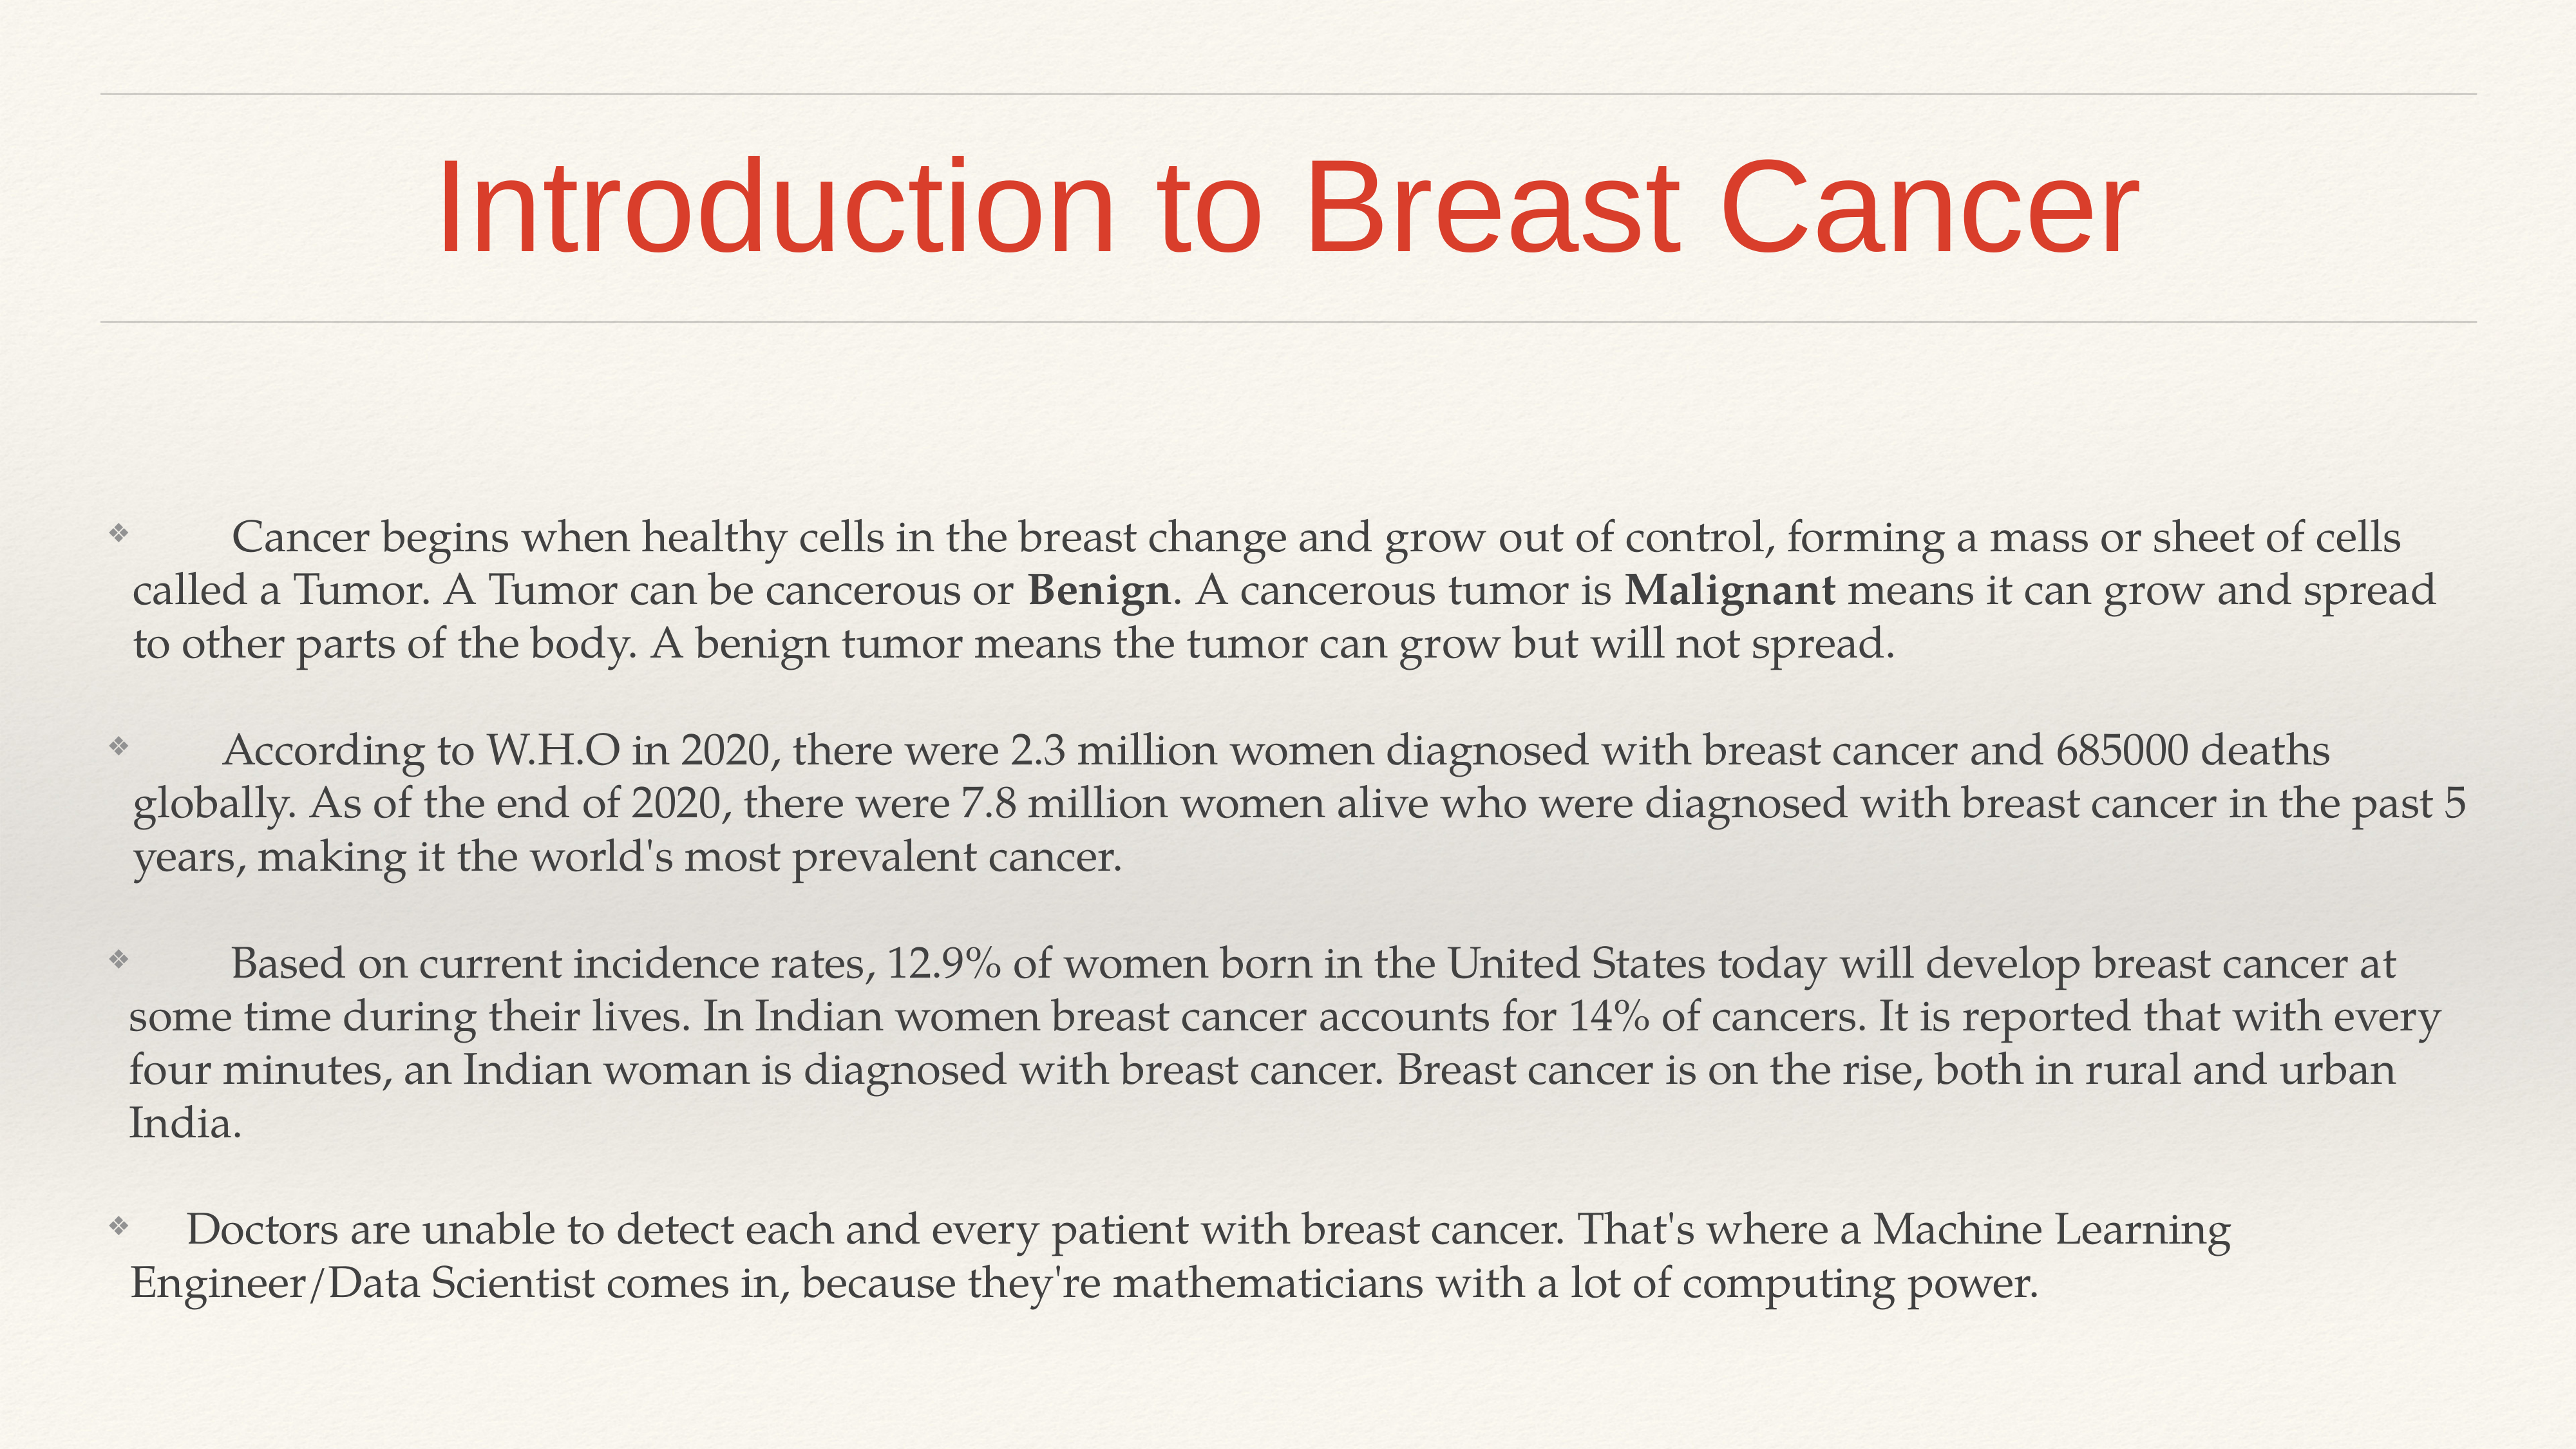

# Introduction to Breast Cancer

         Cancer begins when healthy cells in the breast change and grow out of control, forming a mass or sheet of cells called a Tumor. A Tumor can be cancerous or Benign. A cancerous tumor is Malignant means it can grow and spread to other parts of the body. A benign tumor means the tumor can grow but will not spread.

        According to W.H.O in 2020, there were 2.3 million women diagnosed with breast cancer and 685000 deaths globally. As of the end of 2020, there were 7.8 million women alive who were diagnosed with breast cancer in the past 5 years, making it the world's most prevalent cancer.

         Based on current incidence rates, 12.9% of women born in the United States today will develop breast cancer at some time during their lives. In Indian women breast cancer accounts for 14% of cancers. It is reported that with every four minutes, an Indian woman is diagnosed with breast cancer. Breast cancer is on the rise, both in rural and urban India.

     Doctors are unable to detect each and every patient with breast cancer. That's where a Machine Learning Engineer/Data Scientist comes in, because they're mathematicians with a lot of computing power.